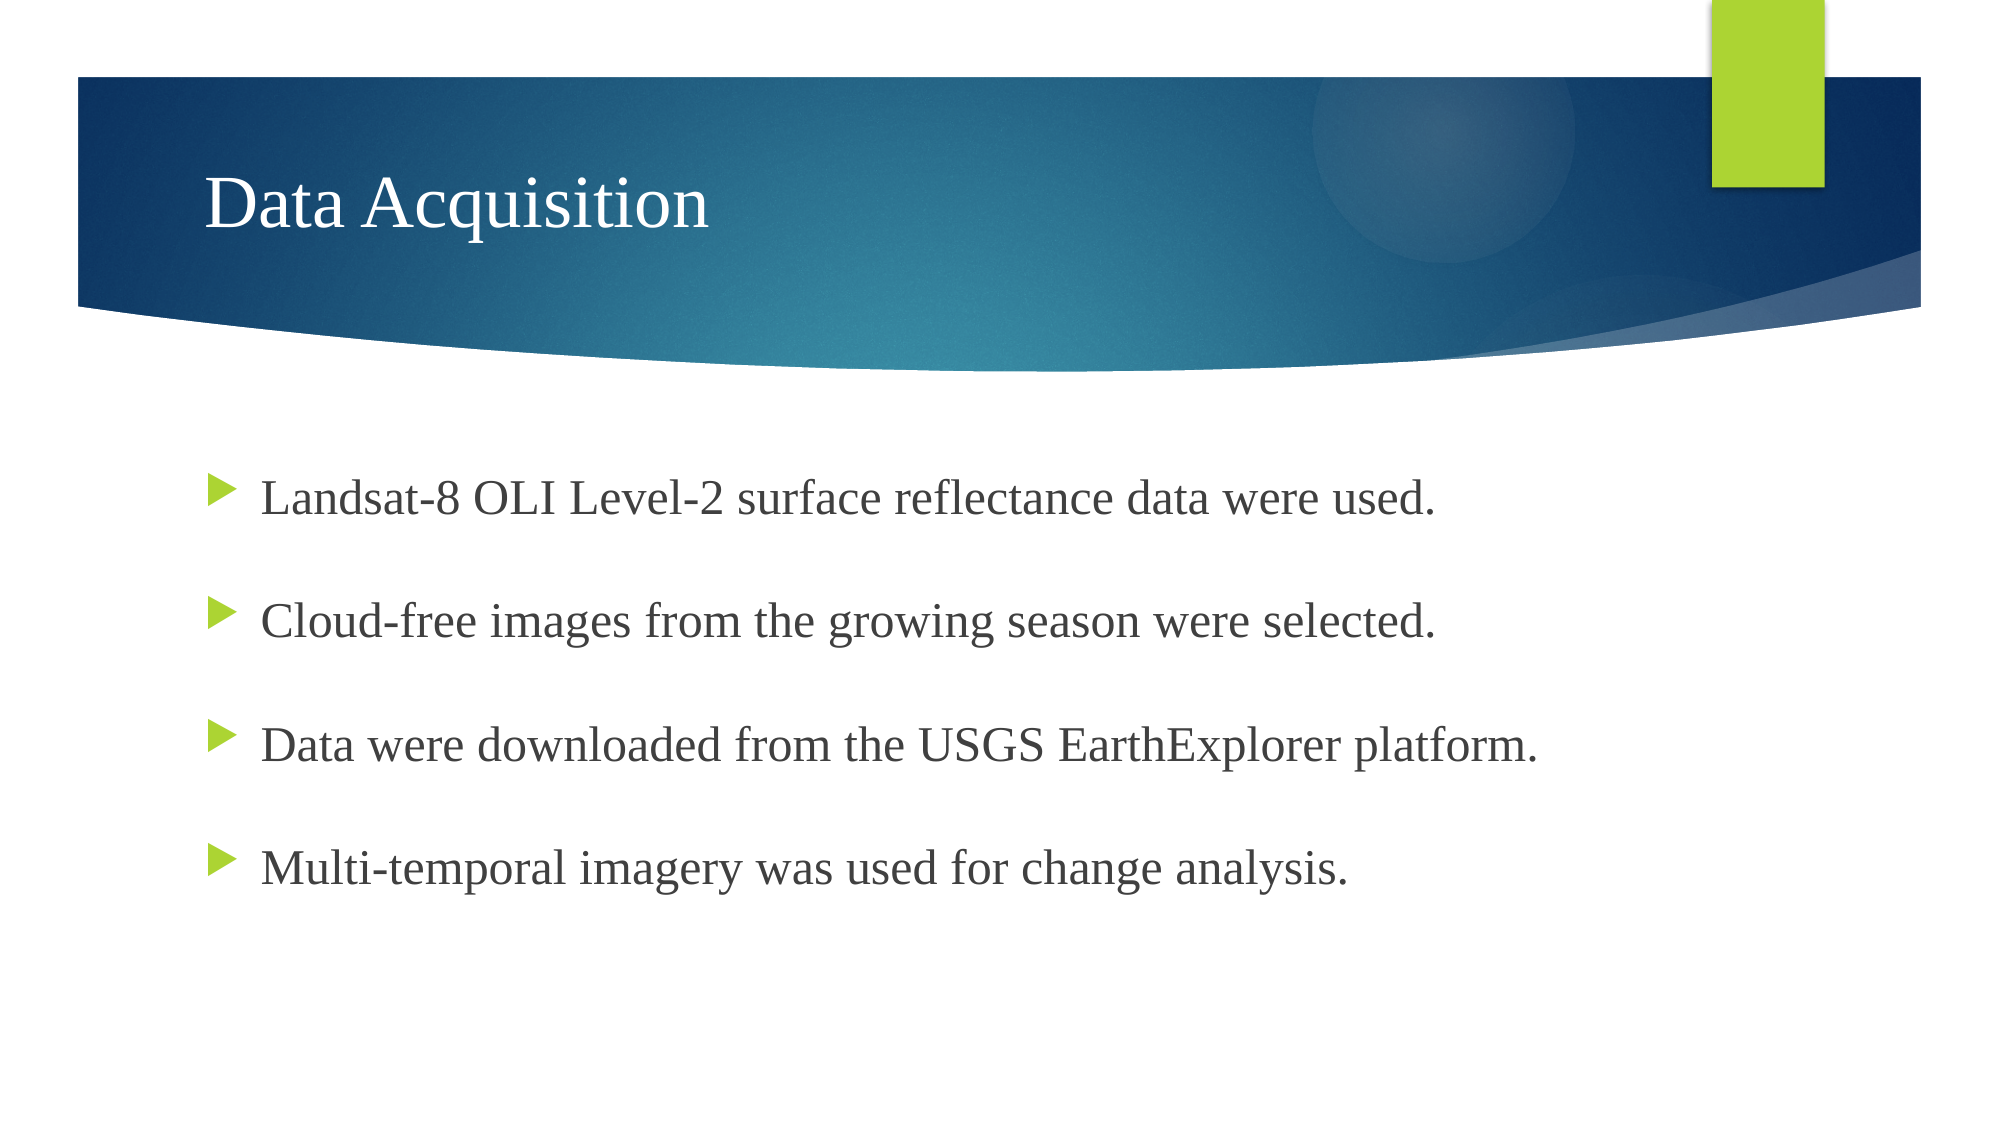

# Data Acquisition
Landsat-8 OLI Level-2 surface reflectance data were used.
Cloud-free images from the growing season were selected.
Data were downloaded from the USGS EarthExplorer platform.
Multi-temporal imagery was used for change analysis.